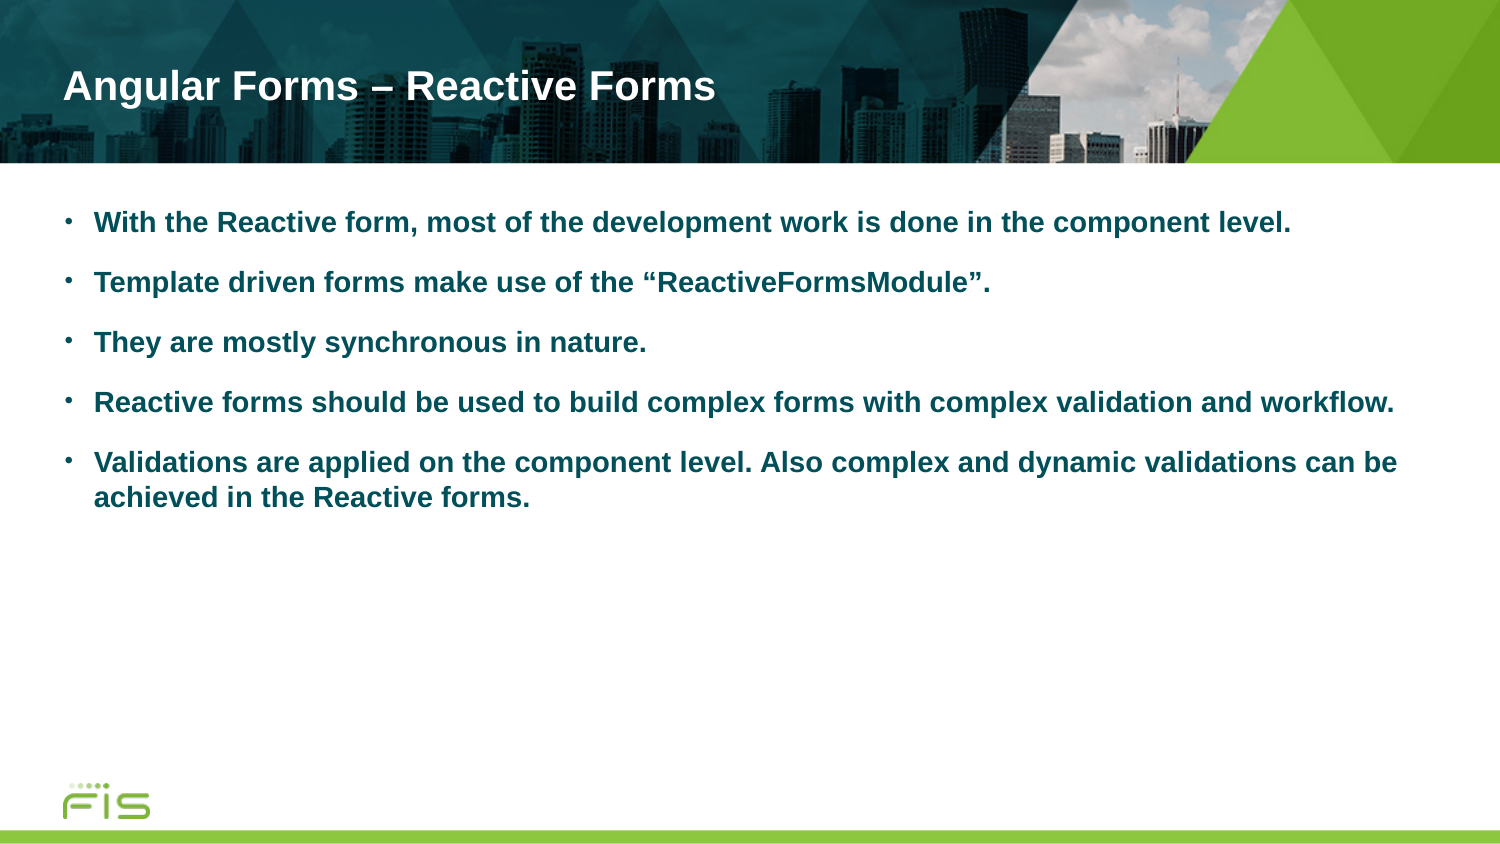

# Angular Forms – Reactive Forms
With the Reactive form, most of the development work is done in the component level.
Template driven forms make use of the “ReactiveFormsModule”.
They are mostly synchronous in nature.
Reactive forms should be used to build complex forms with complex validation and workflow.
Validations are applied on the component level. Also complex and dynamic validations can be achieved in the Reactive forms.